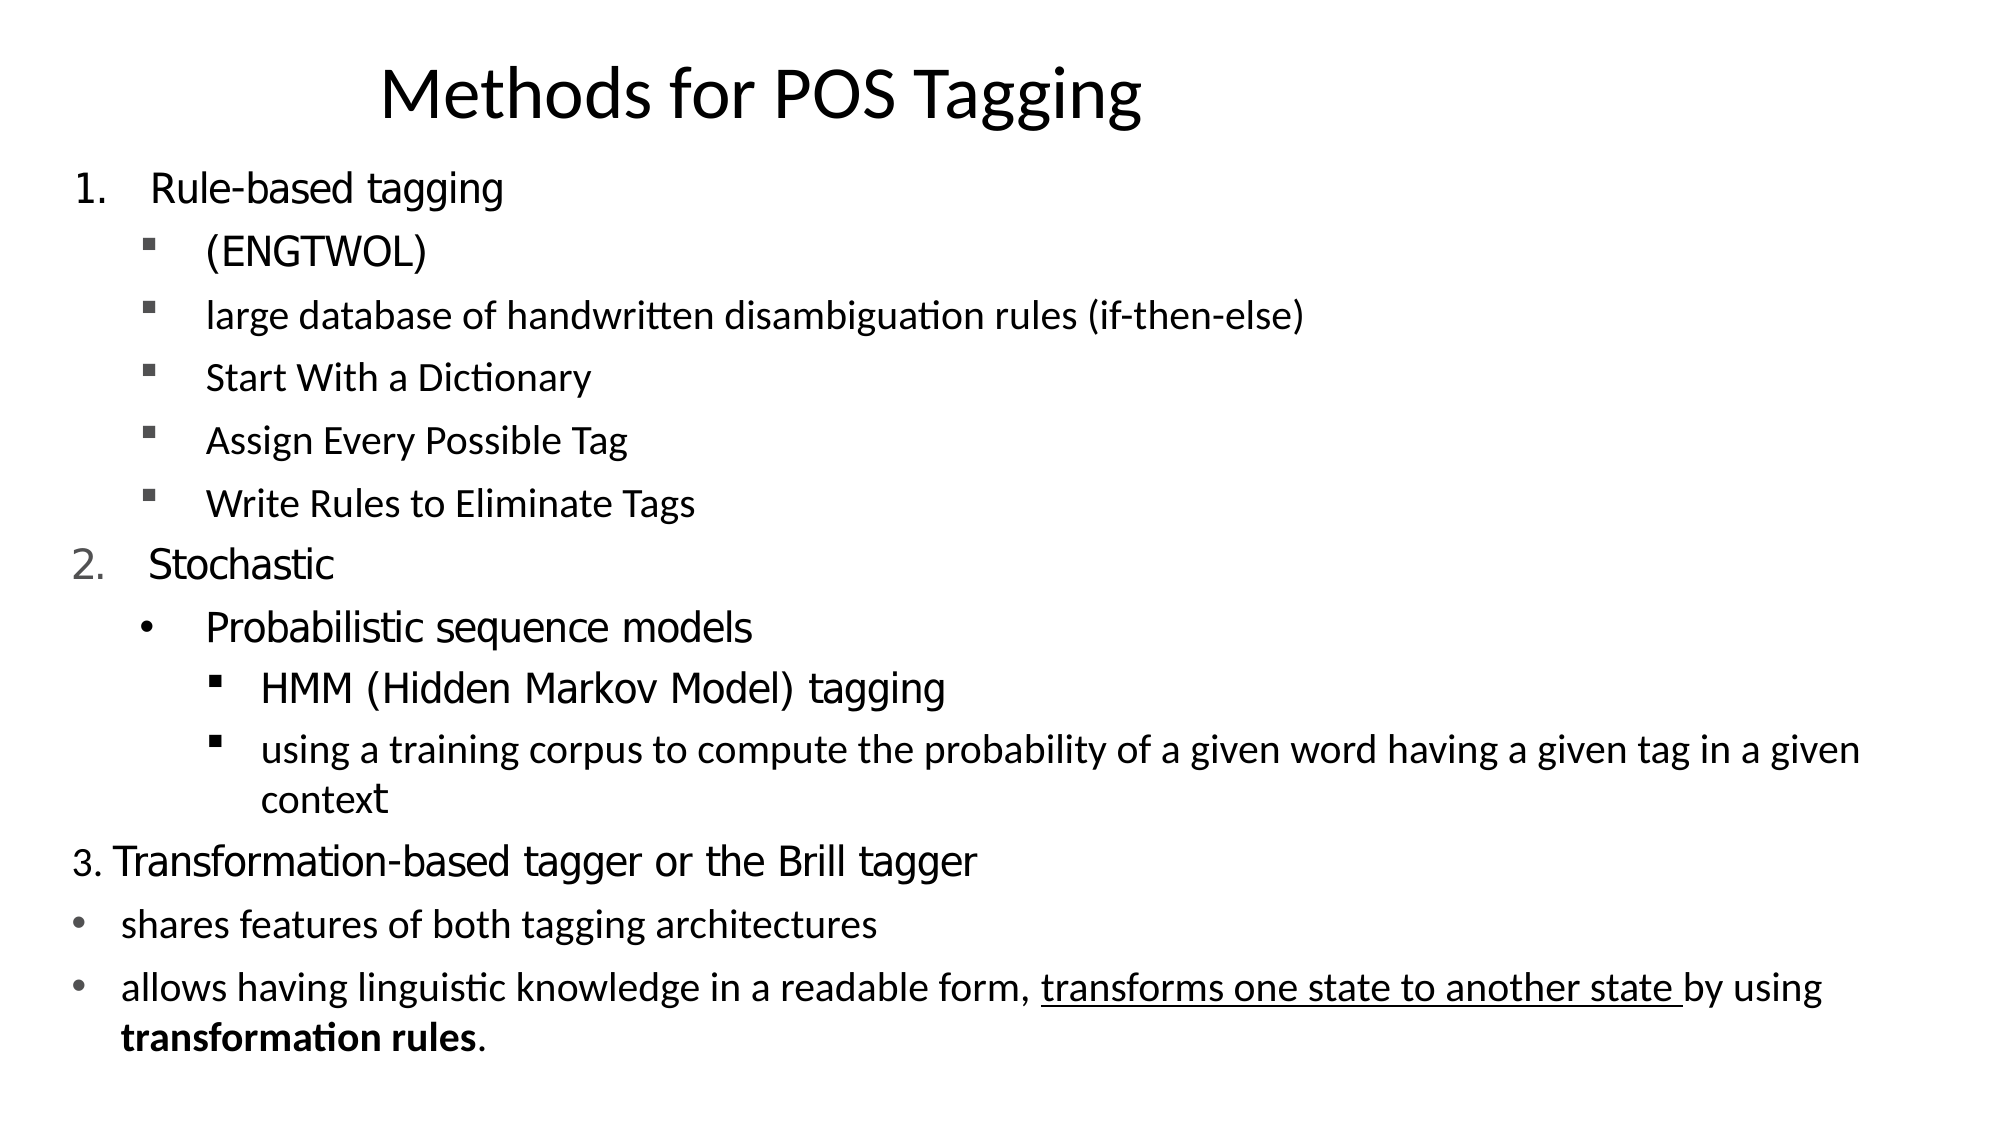

# Methods for POS Tagging
Rule-based tagging
(ENGTWOL)
large database of handwritten disambiguation rules (if-then-else)
Start With a Dictionary
Assign Every Possible Tag
Write Rules to Eliminate Tags
Stochastic
Probabilistic sequence models
HMM (Hidden Markov Model) tagging
using a training corpus to compute the probability of a given word having a given tag in a given context
3. Transformation-based tagger or the Brill tagger
shares features of both tagging architectures
allows having linguistic knowledge in a readable form, transforms one state to another state by using transformation rules.
Speech and Language Processing - Jurafsky and Martin
8/12/08
27